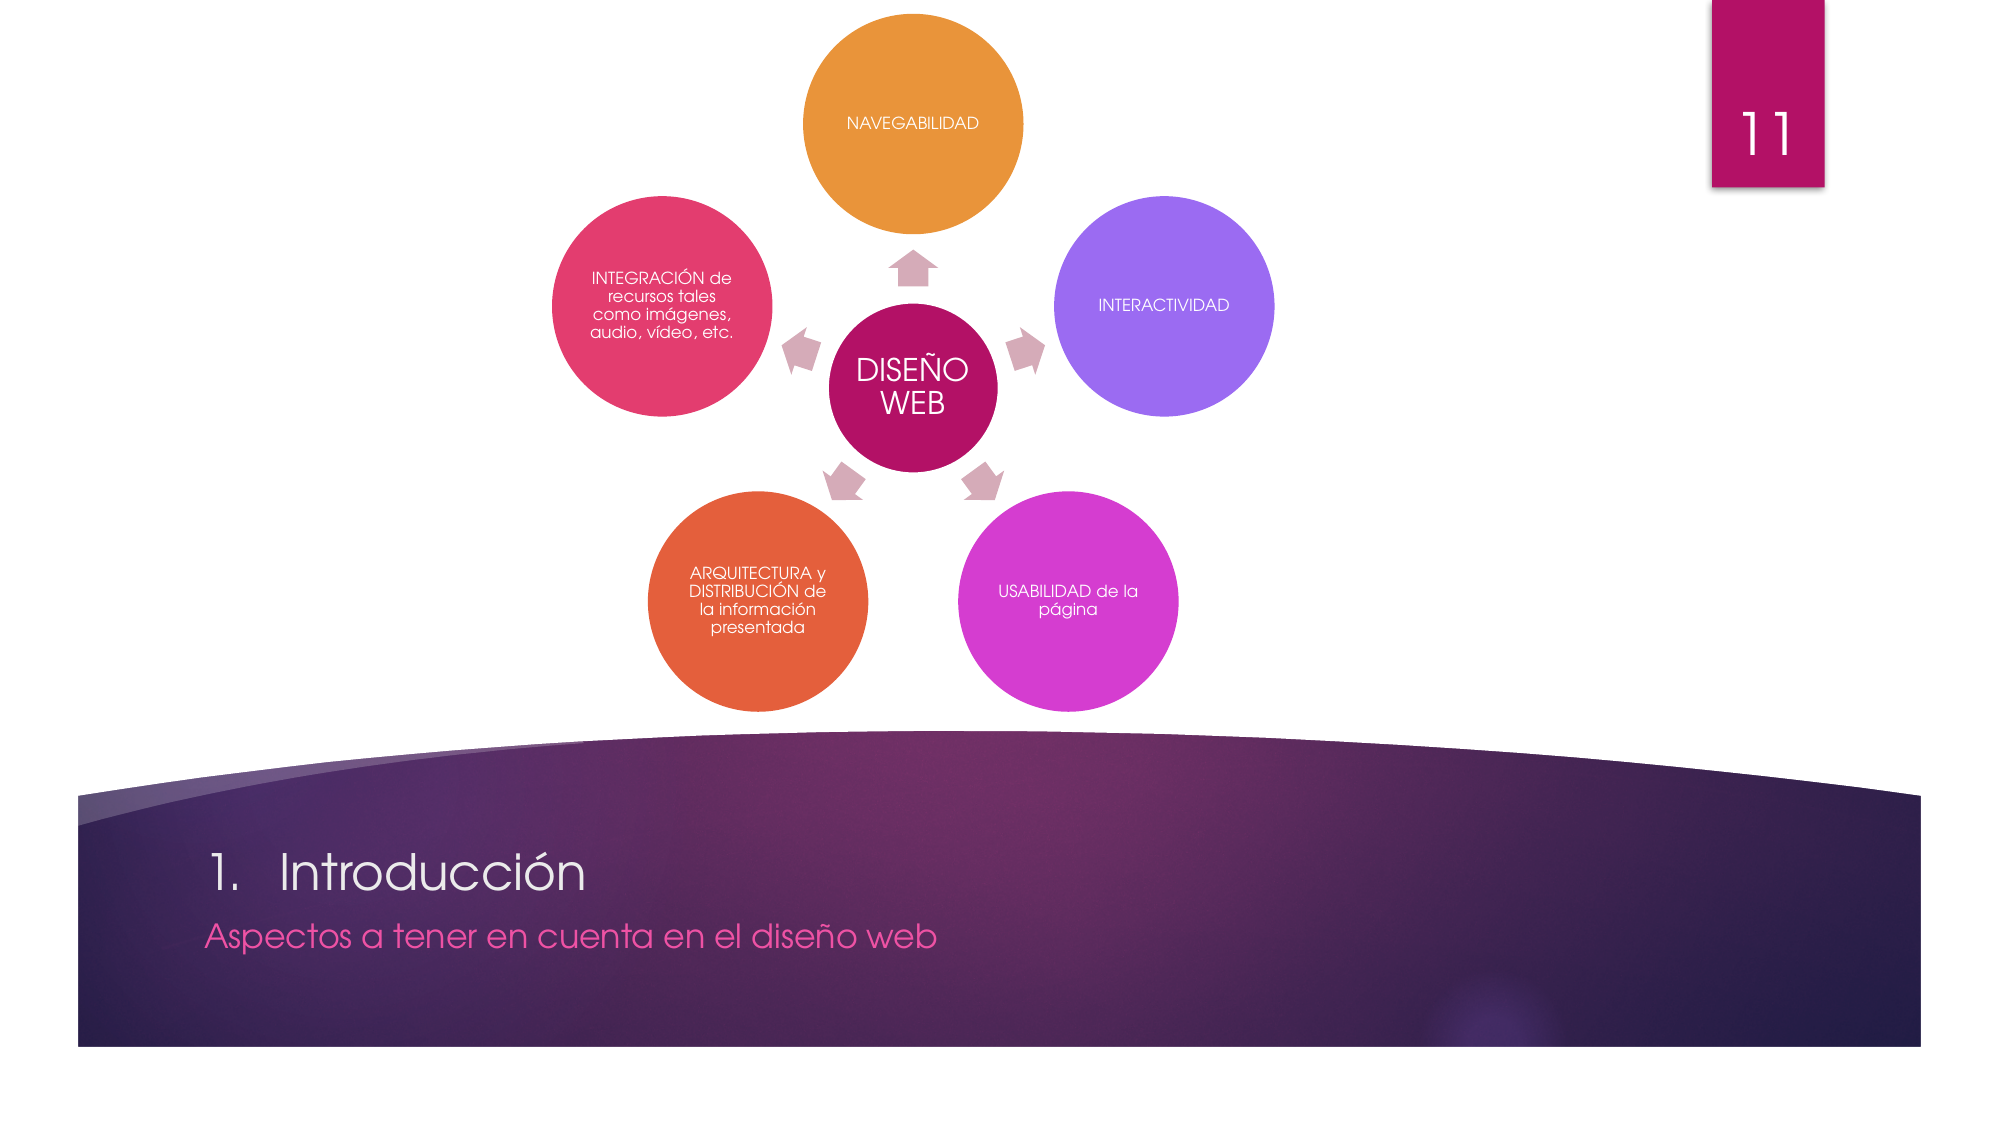

DISEÑO WEB

NAVEGABILIDAD

INTERACTIVIDAD

USABILIDAD de la página

ARQUITECTURA y DISTRIBUCIÓN de la información presentada

INTEGRACIÓN de recursos tales como imágenes, audio, vídeo, etc.
11
# Introducción
Aspectos a tener en cuenta en el diseño web